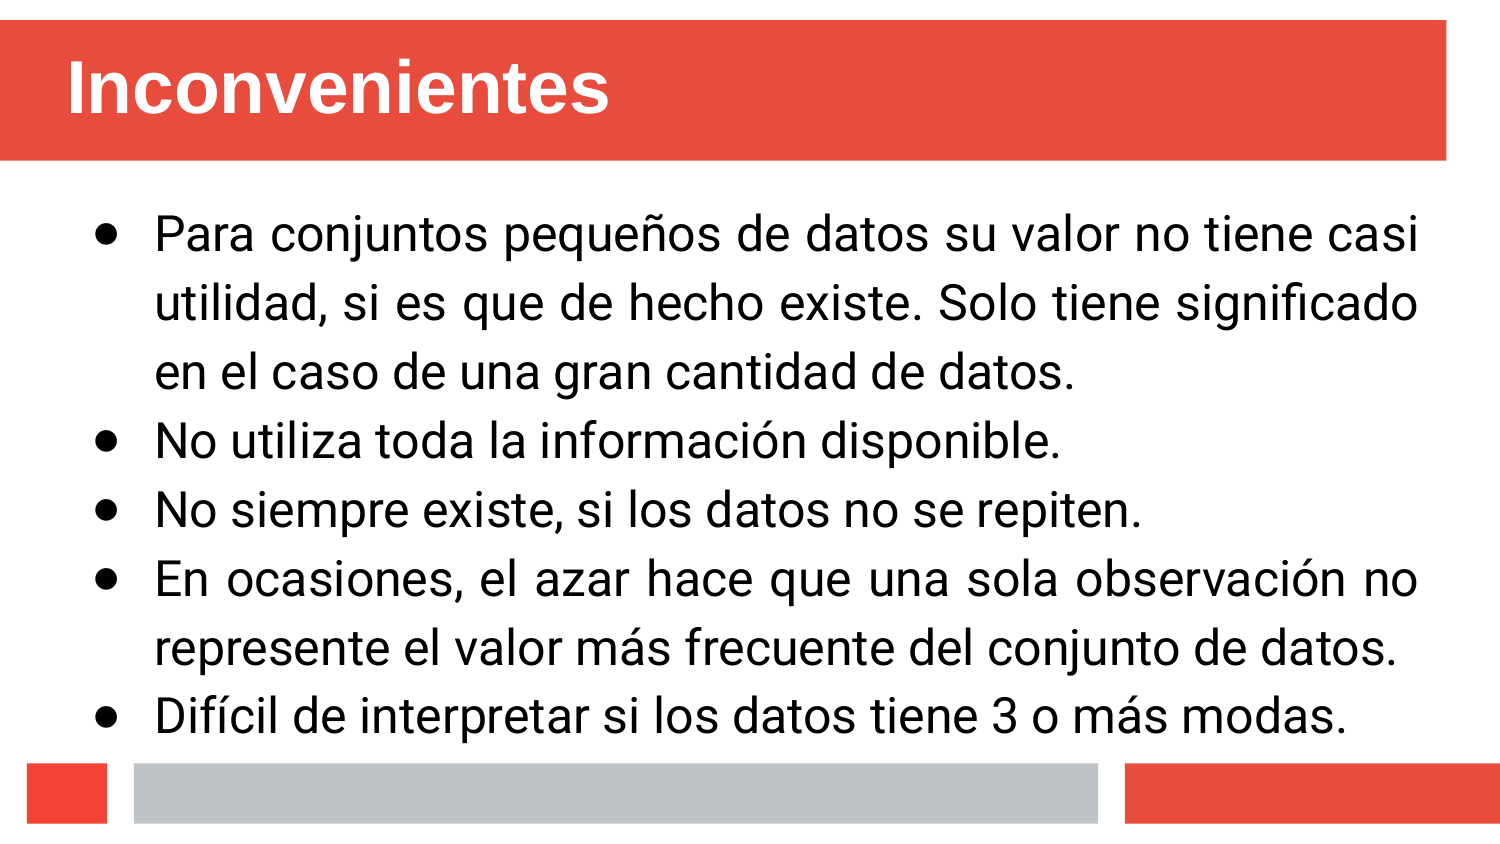

# Inconvenientes
Para conjuntos pequeños de datos su valor no tiene casi utilidad, si es que de hecho existe. Solo tiene significado en el caso de una gran cantidad de datos.
No utiliza toda la información disponible.
No siempre existe, si los datos no se repiten.
En ocasiones, el azar hace que una sola observación no represente el valor más frecuente del conjunto de datos.
Difícil de interpretar si los datos tiene 3 o más modas.